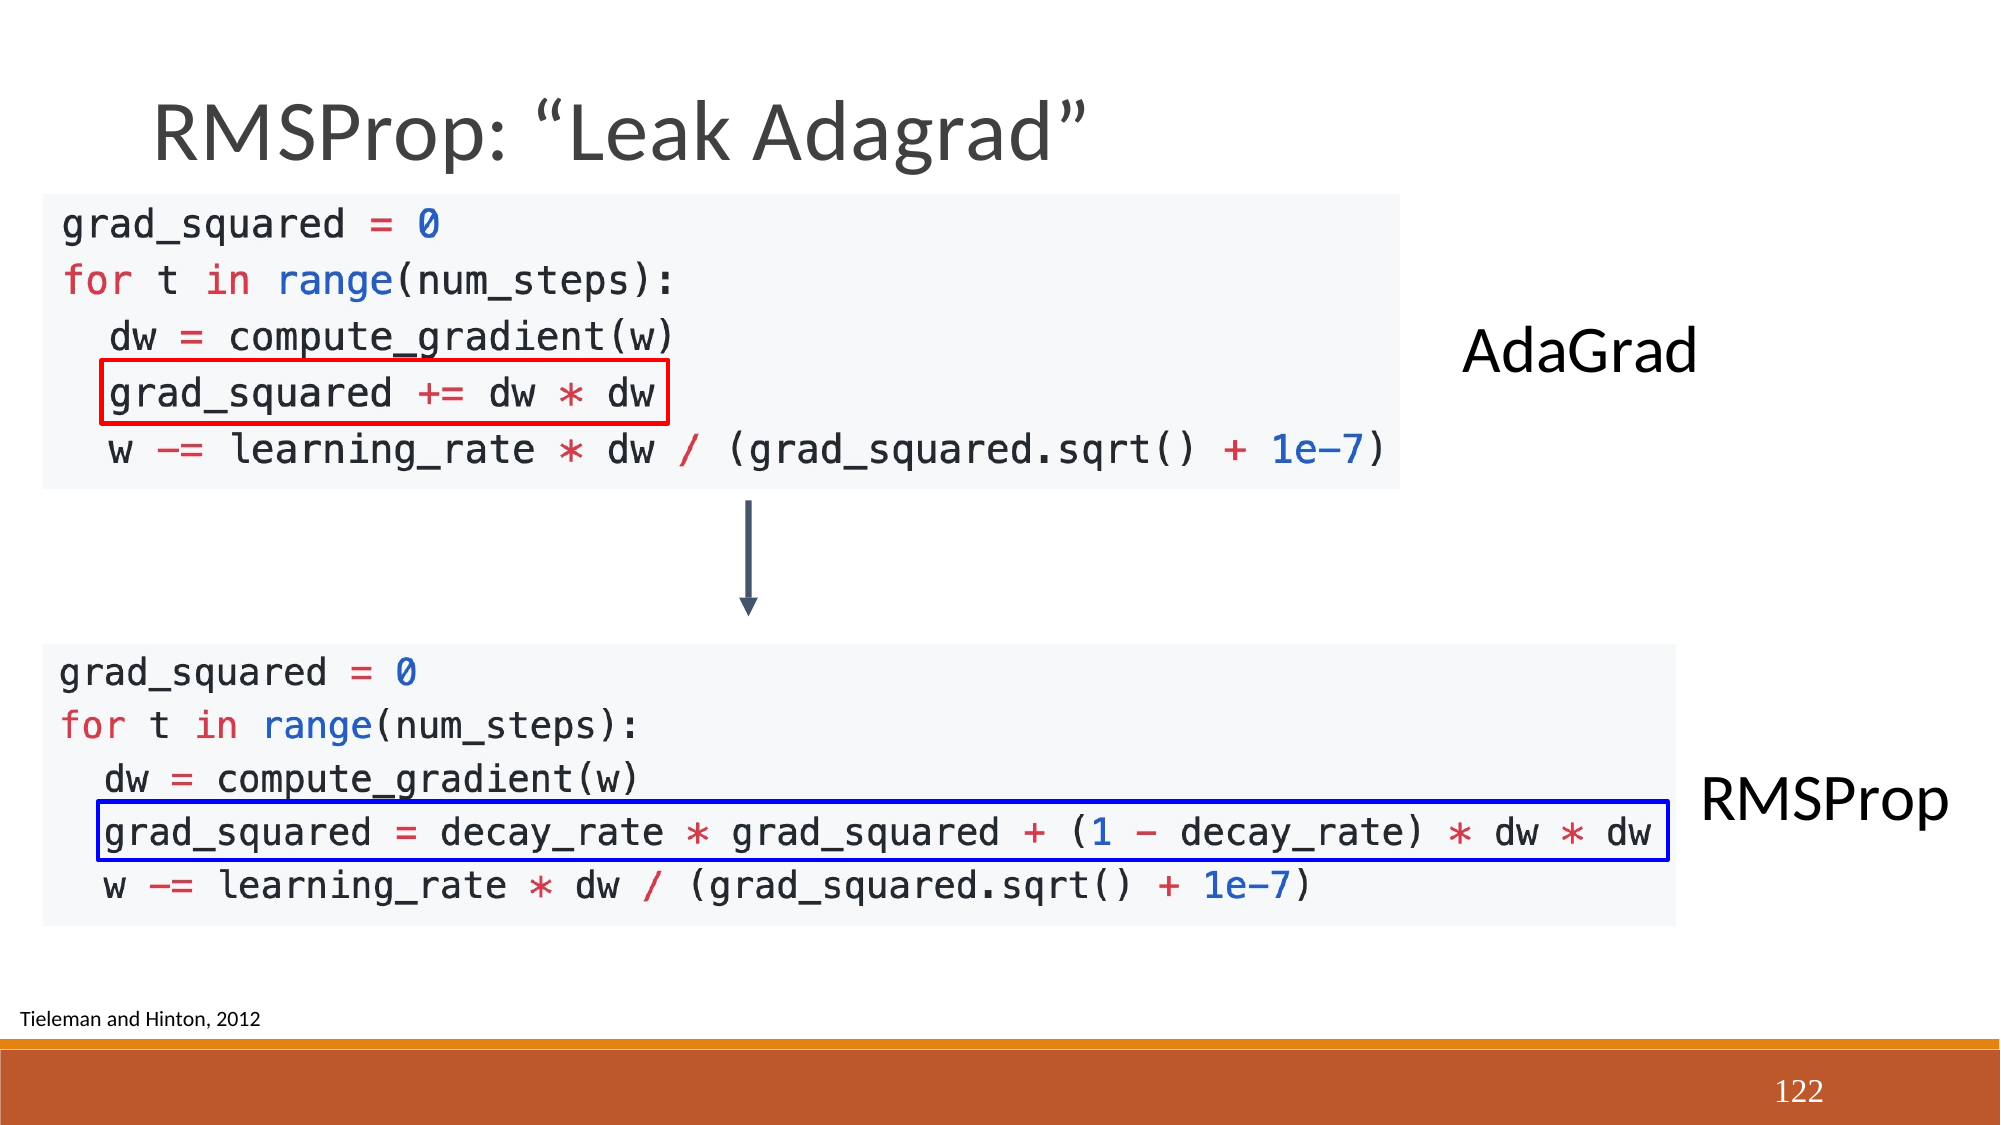

RMSProp: “Leak Adagrad”

AdaGrad

RMSProp

Tieleman and Hinton, 2012
122